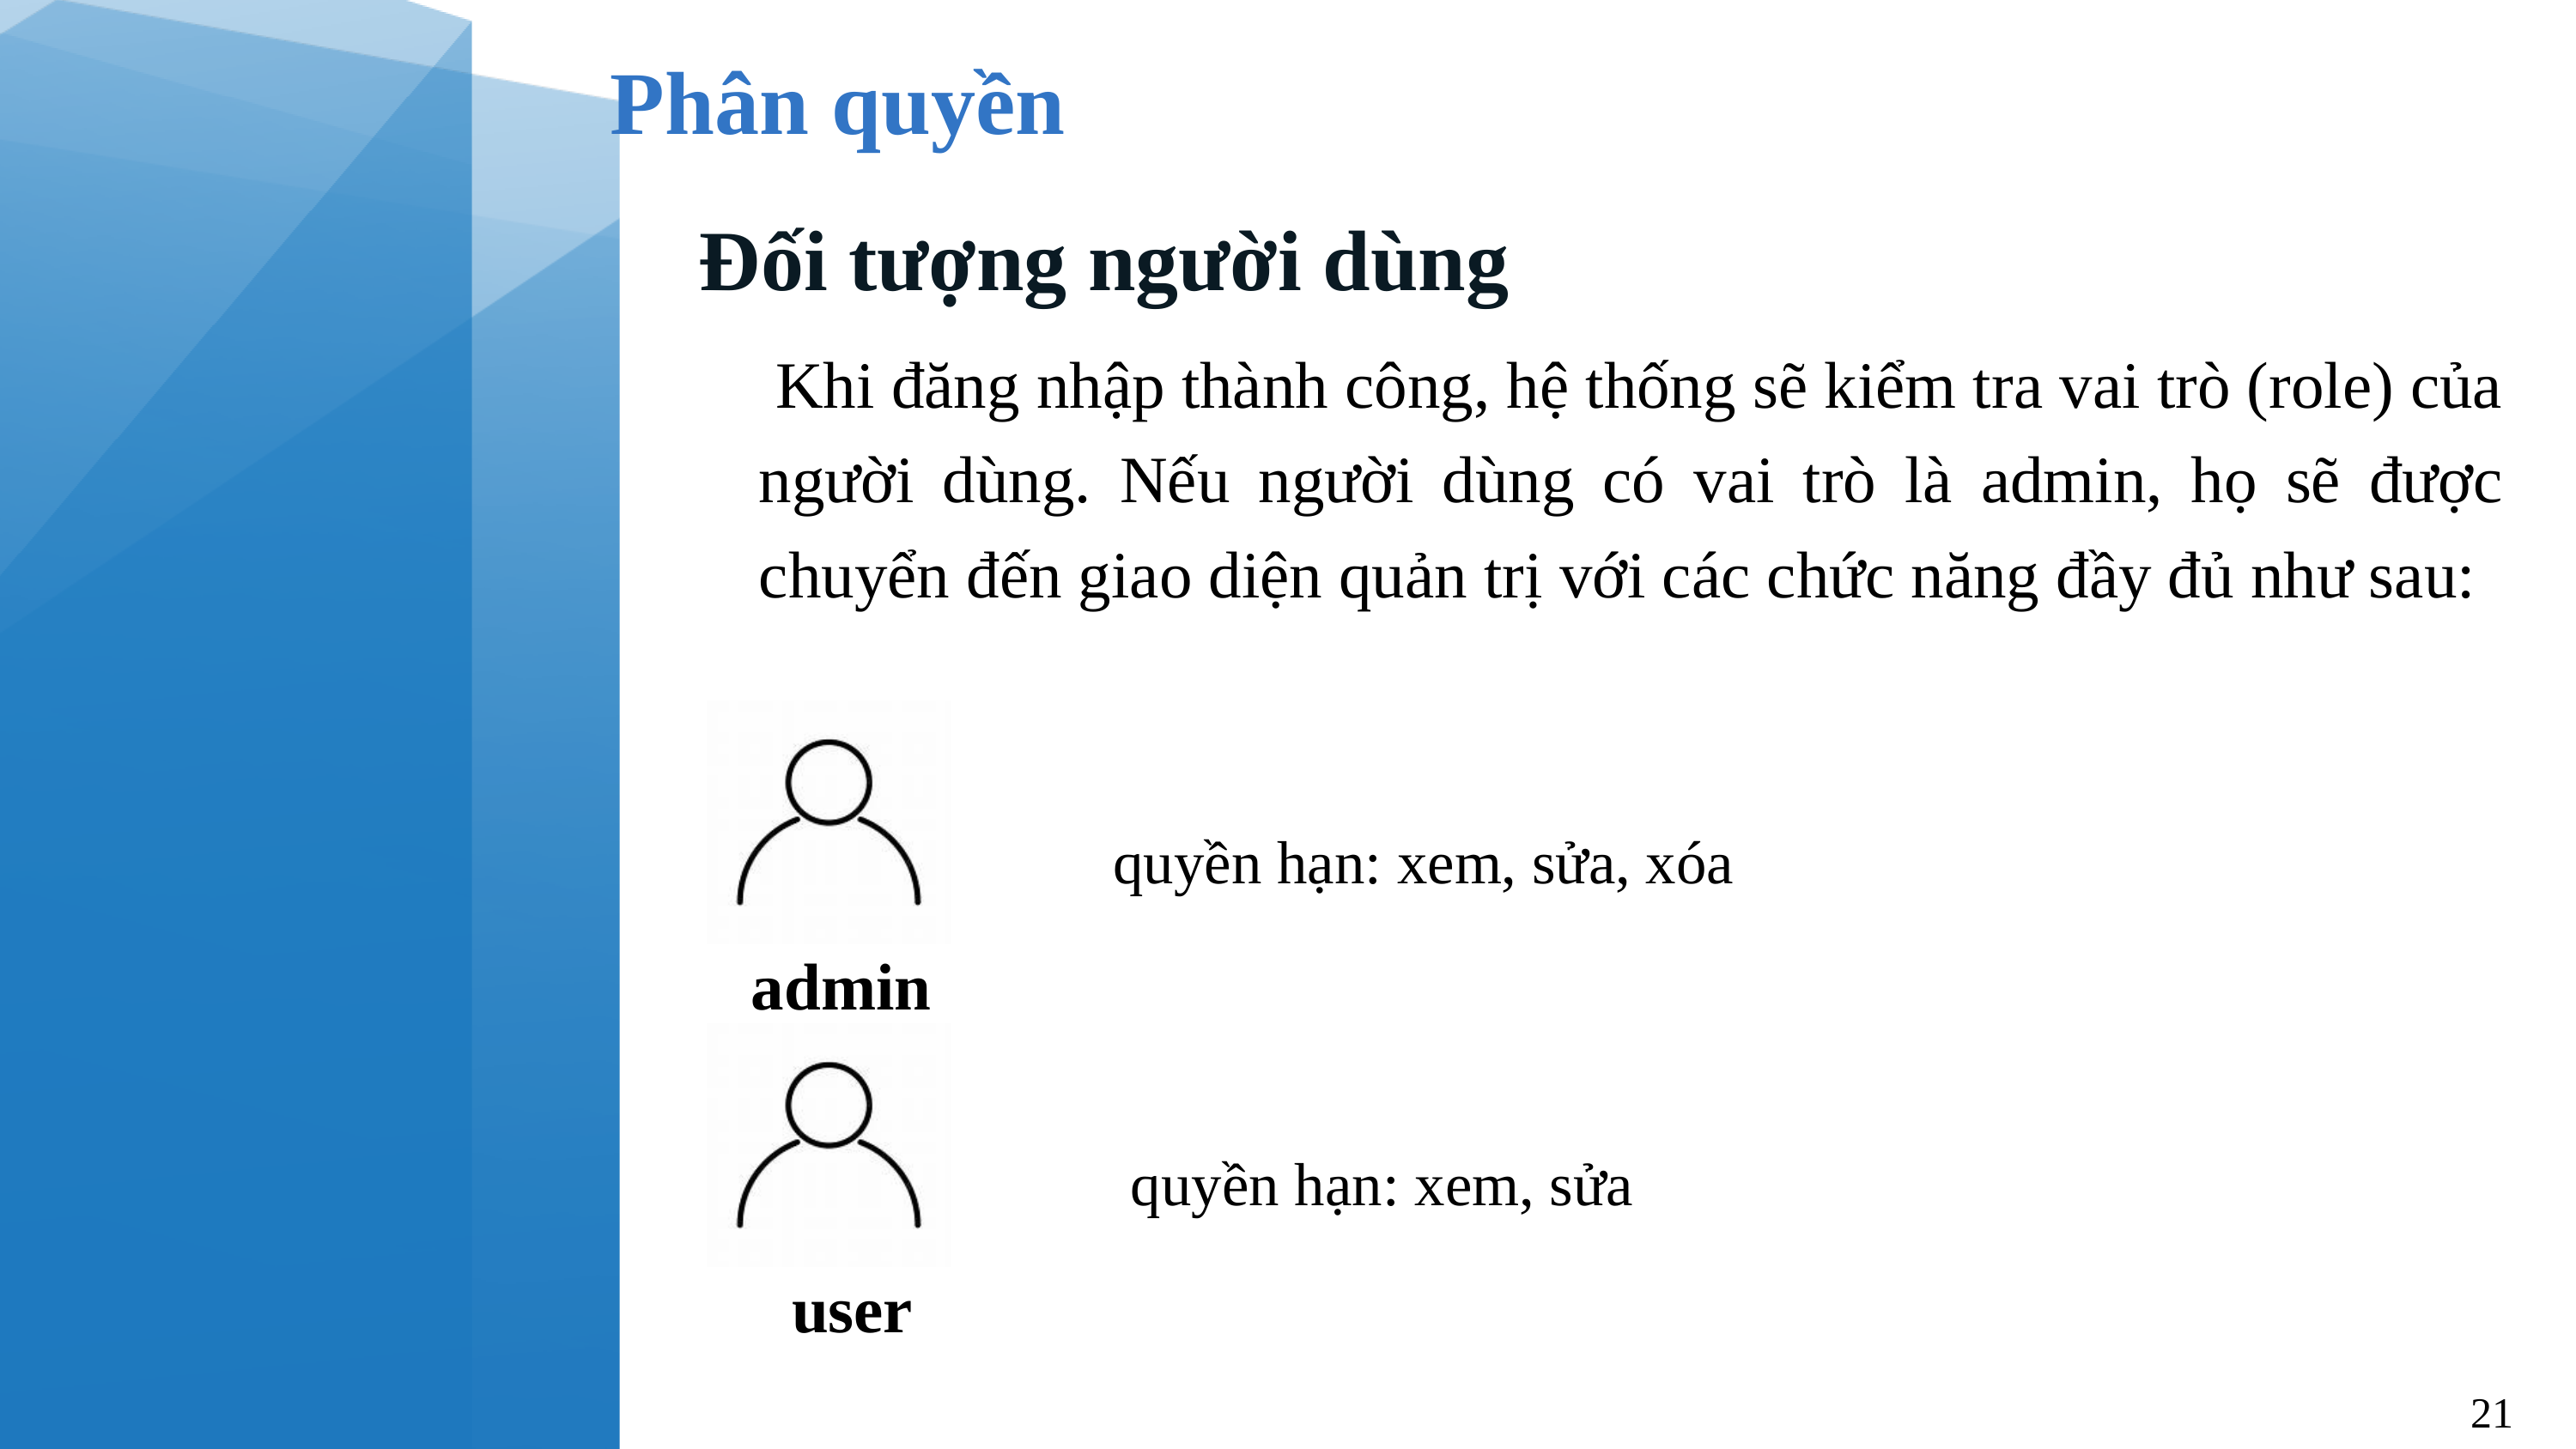

Phân quyền

Đối tượng người dùng

 Khi đăng nhập thành công, hệ thống sẽ kiểm tra vai trò (role) của người dùng. Nếu người dùng có vai trò là admin, họ sẽ được chuyển đến giao diện quản trị với các chức năng đầy đủ như sau:

quyền hạn: xem, sửa, xóa
admin

quyền hạn: xem, sửa
user
21